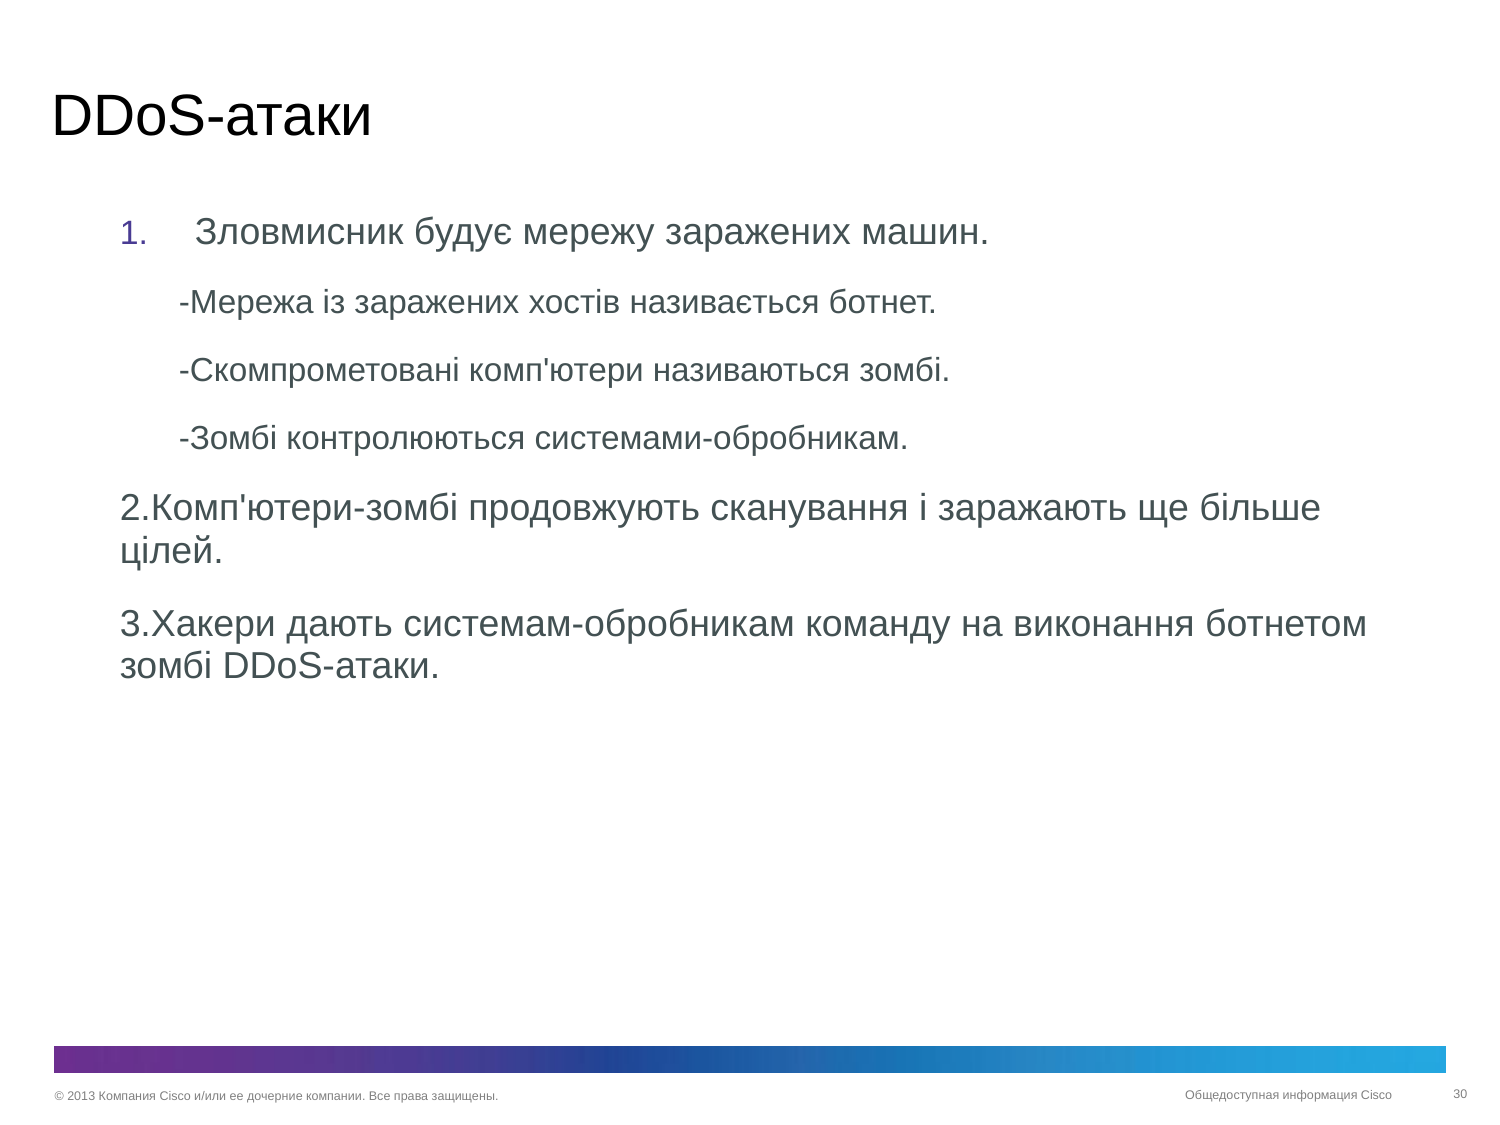

# DDoS-атаки
Зловмисник будує мережу заражених машин.
-Мережа із заражених хостів називається ботнет.
-Скомпрометовані комп'ютери називаються зомбі.
-Зомбі контролюються системами-обробникам.
2.Комп'ютери-зомбі продовжують сканування і заражають ще більше цілей.
3.Хакери дають системам-обробникам команду на виконання ботнетом зомбі DDoS-атаки.